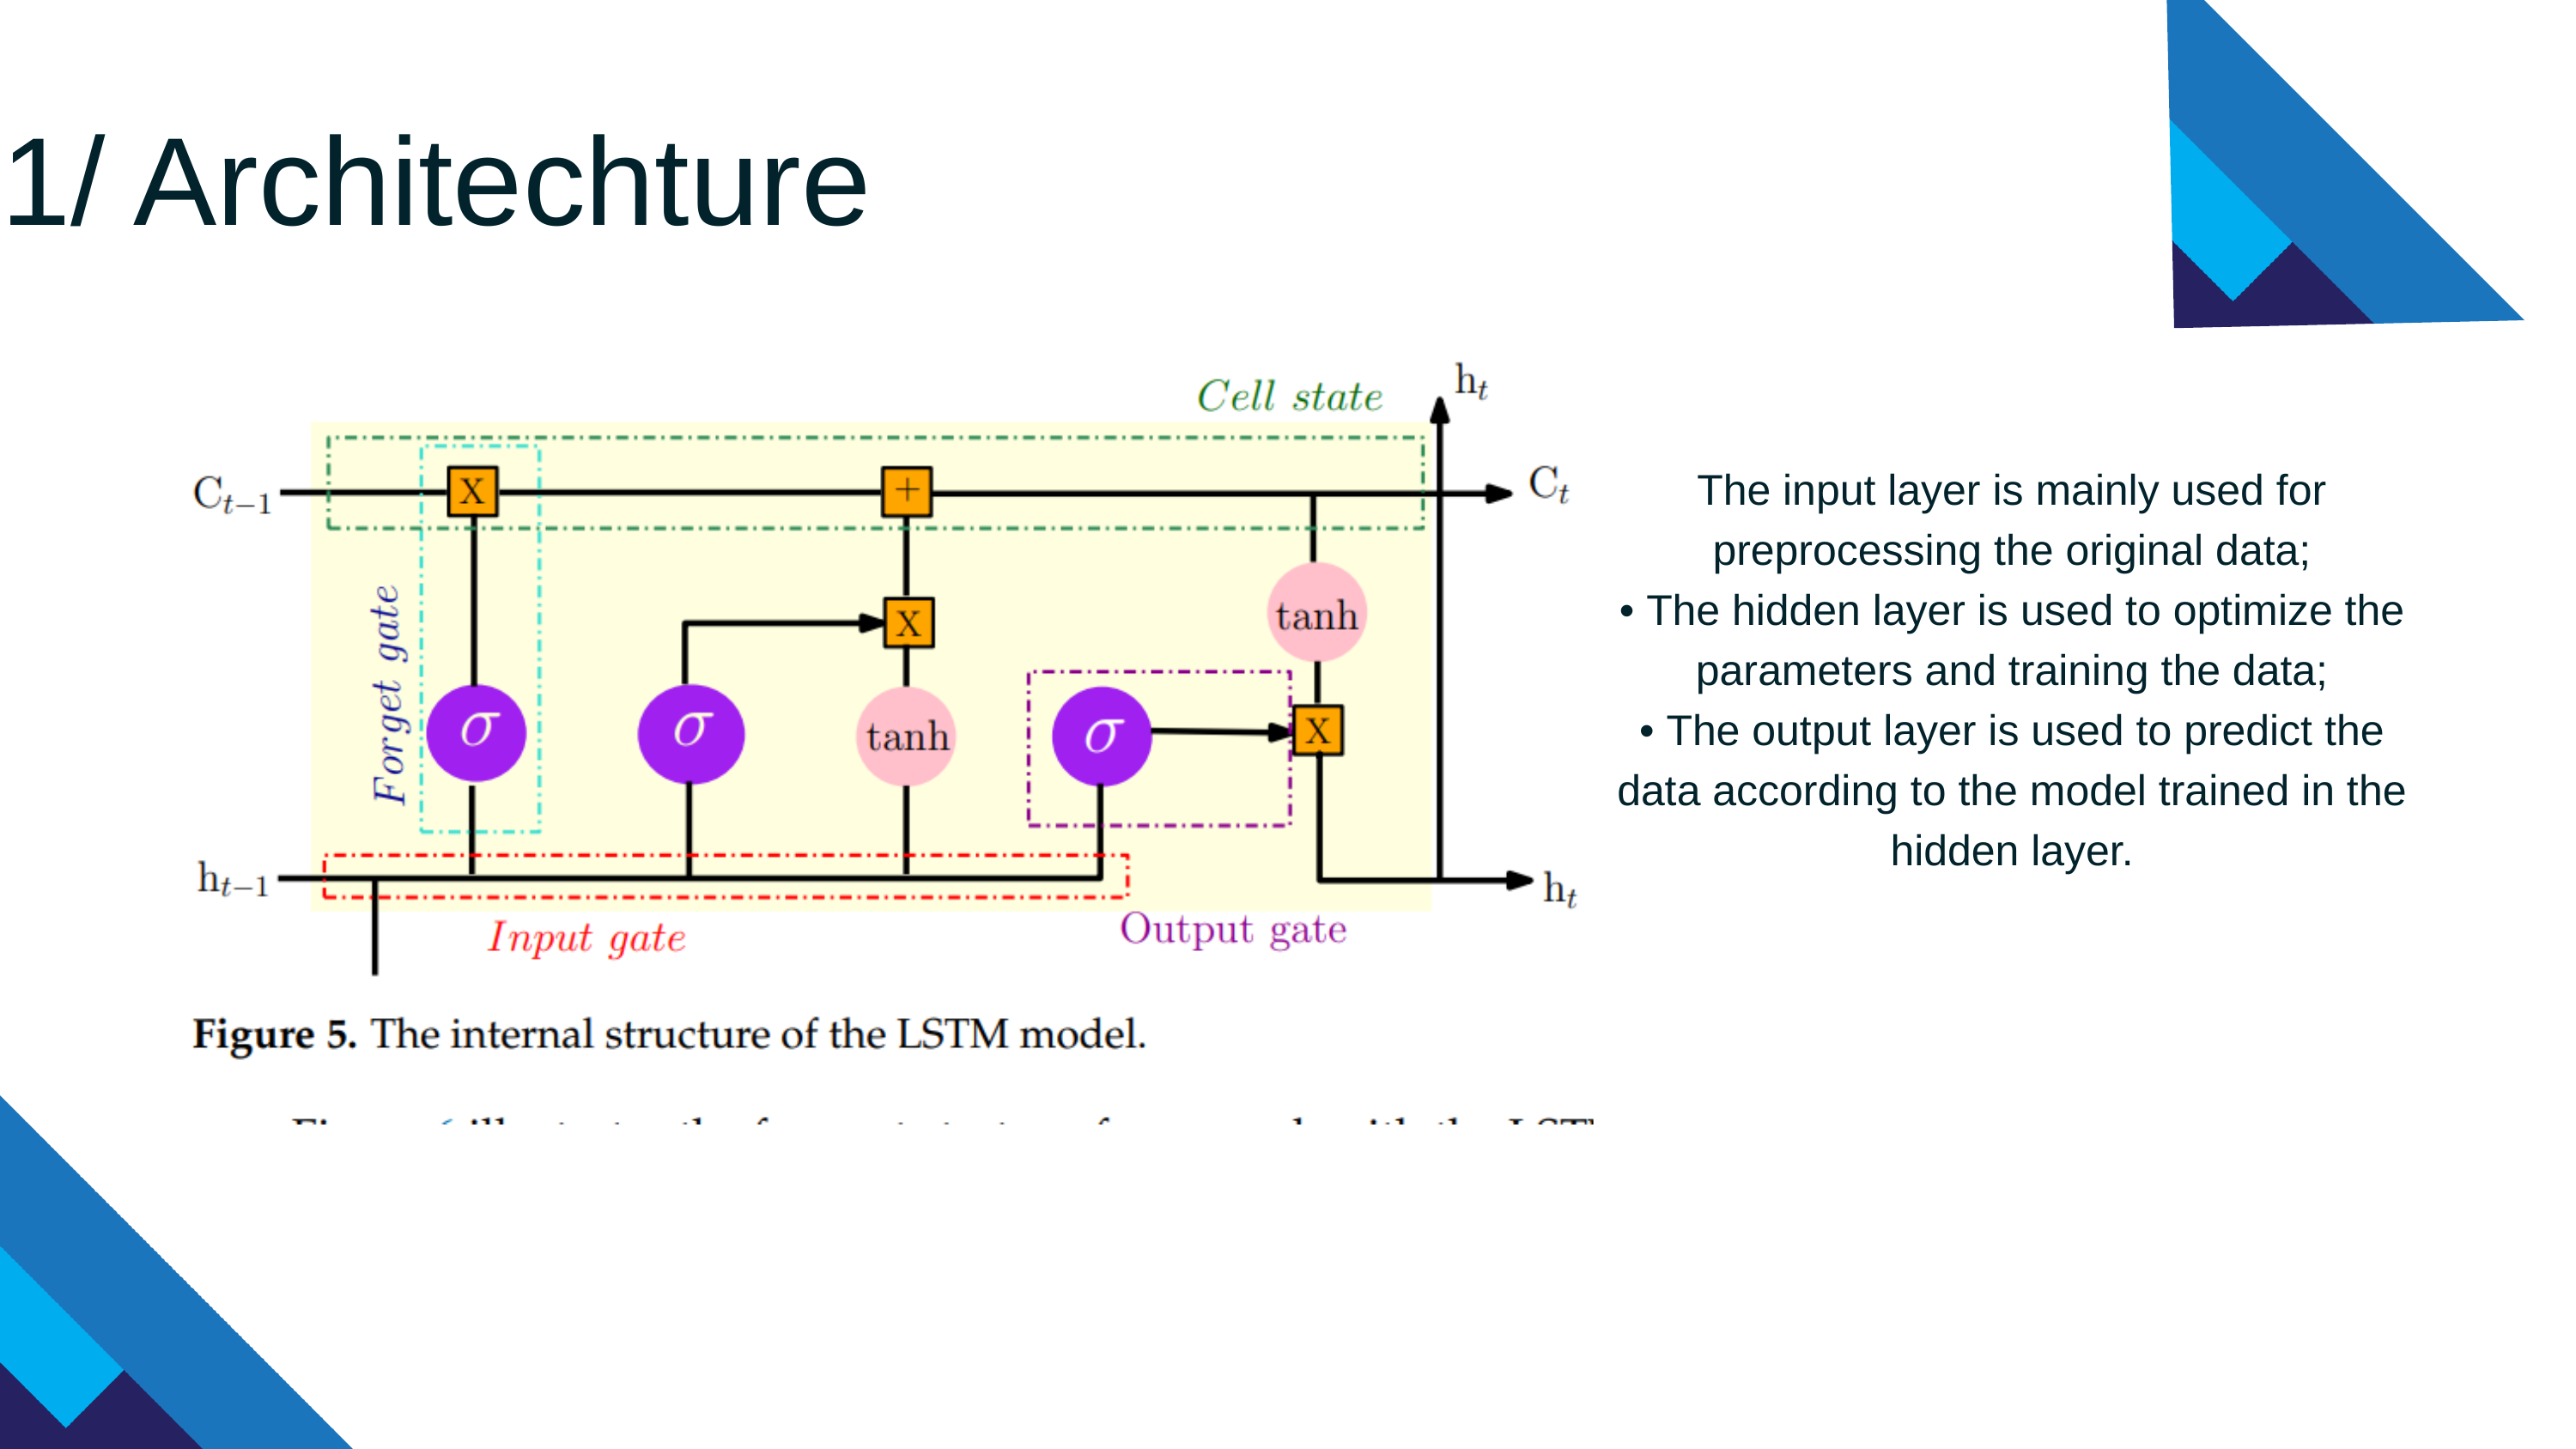

1/ Architechture

The input layer is mainly used for preprocessing the original data;
• The hidden layer is used to optimize the parameters and training the data;
• The output layer is used to predict the data according to the model trained in the
hidden layer.